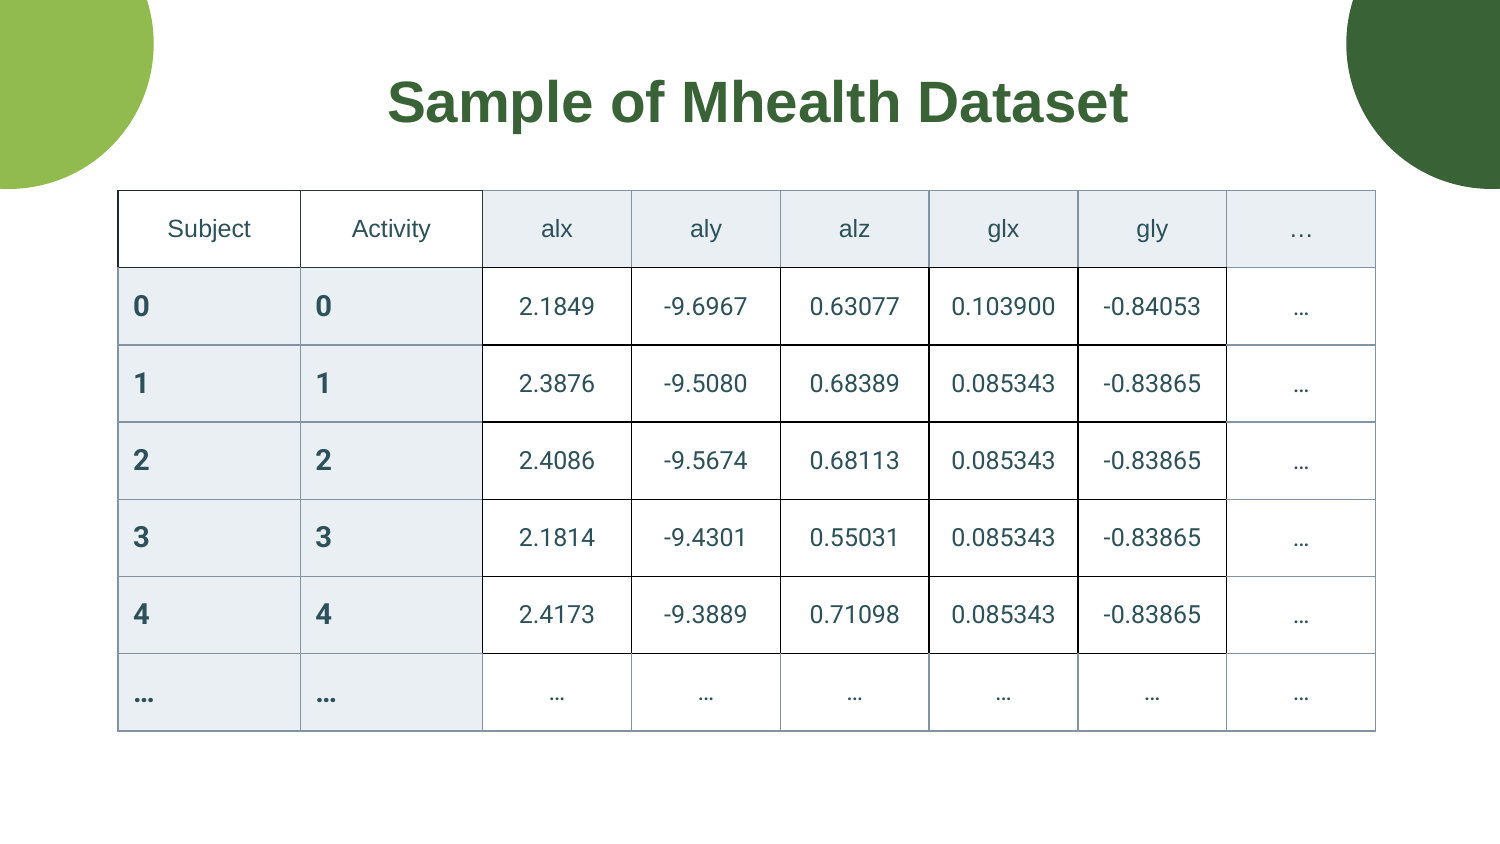

# Sample of Mhealth Dataset
| Subject | Activity | alx | aly | alz | glx | gly | … |
| --- | --- | --- | --- | --- | --- | --- | --- |
| 0 | 0 | 2.1849 | -9.6967 | 0.63077 | 0.103900 | -0.84053 | … |
| 1 | 1 | 2.3876 | -9.5080 | 0.68389 | 0.085343 | -0.83865 | … |
| 2 | 2 | 2.4086 | -9.5674 | 0.68113 | 0.085343 | -0.83865 | … |
| 3 | 3 | 2.1814 | -9.4301 | 0.55031 | 0.085343 | -0.83865 | … |
| 4 | 4 | 2.4173 | -9.3889 | 0.71098 | 0.085343 | -0.83865 | … |
| … | … | … | … | … | … | … | … |